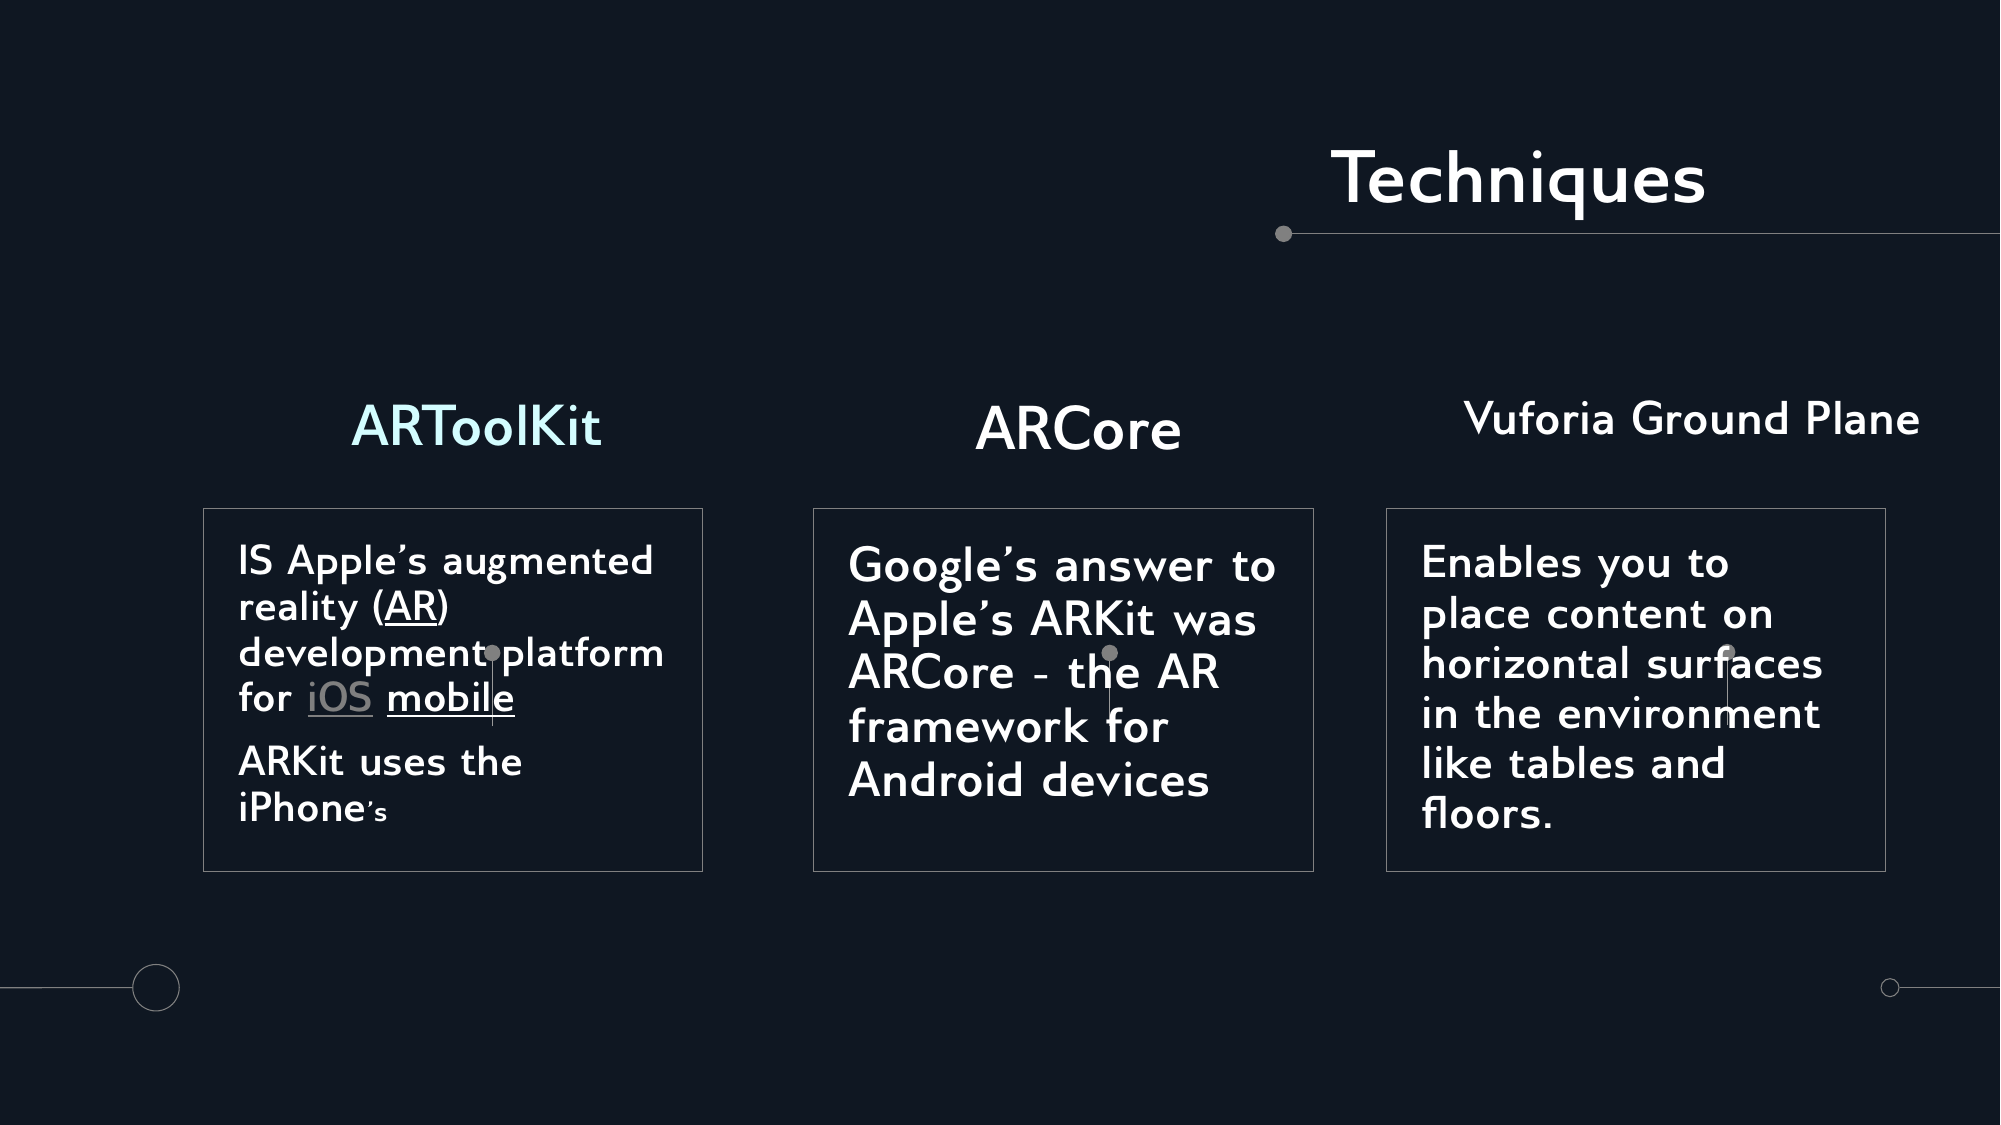

# Techniques
ARCore

Vuforia Ground Plane
ARToolKit
Google’s answer to Apple’s ARKit was ARCore - the AR framework for Android devices

Enables you to place content on horizontal surfaces in the environment like tables and floors.
IS Apple’s augmented reality (AR) development platform for iOS mobile
ARKit uses the iPhone’s
13